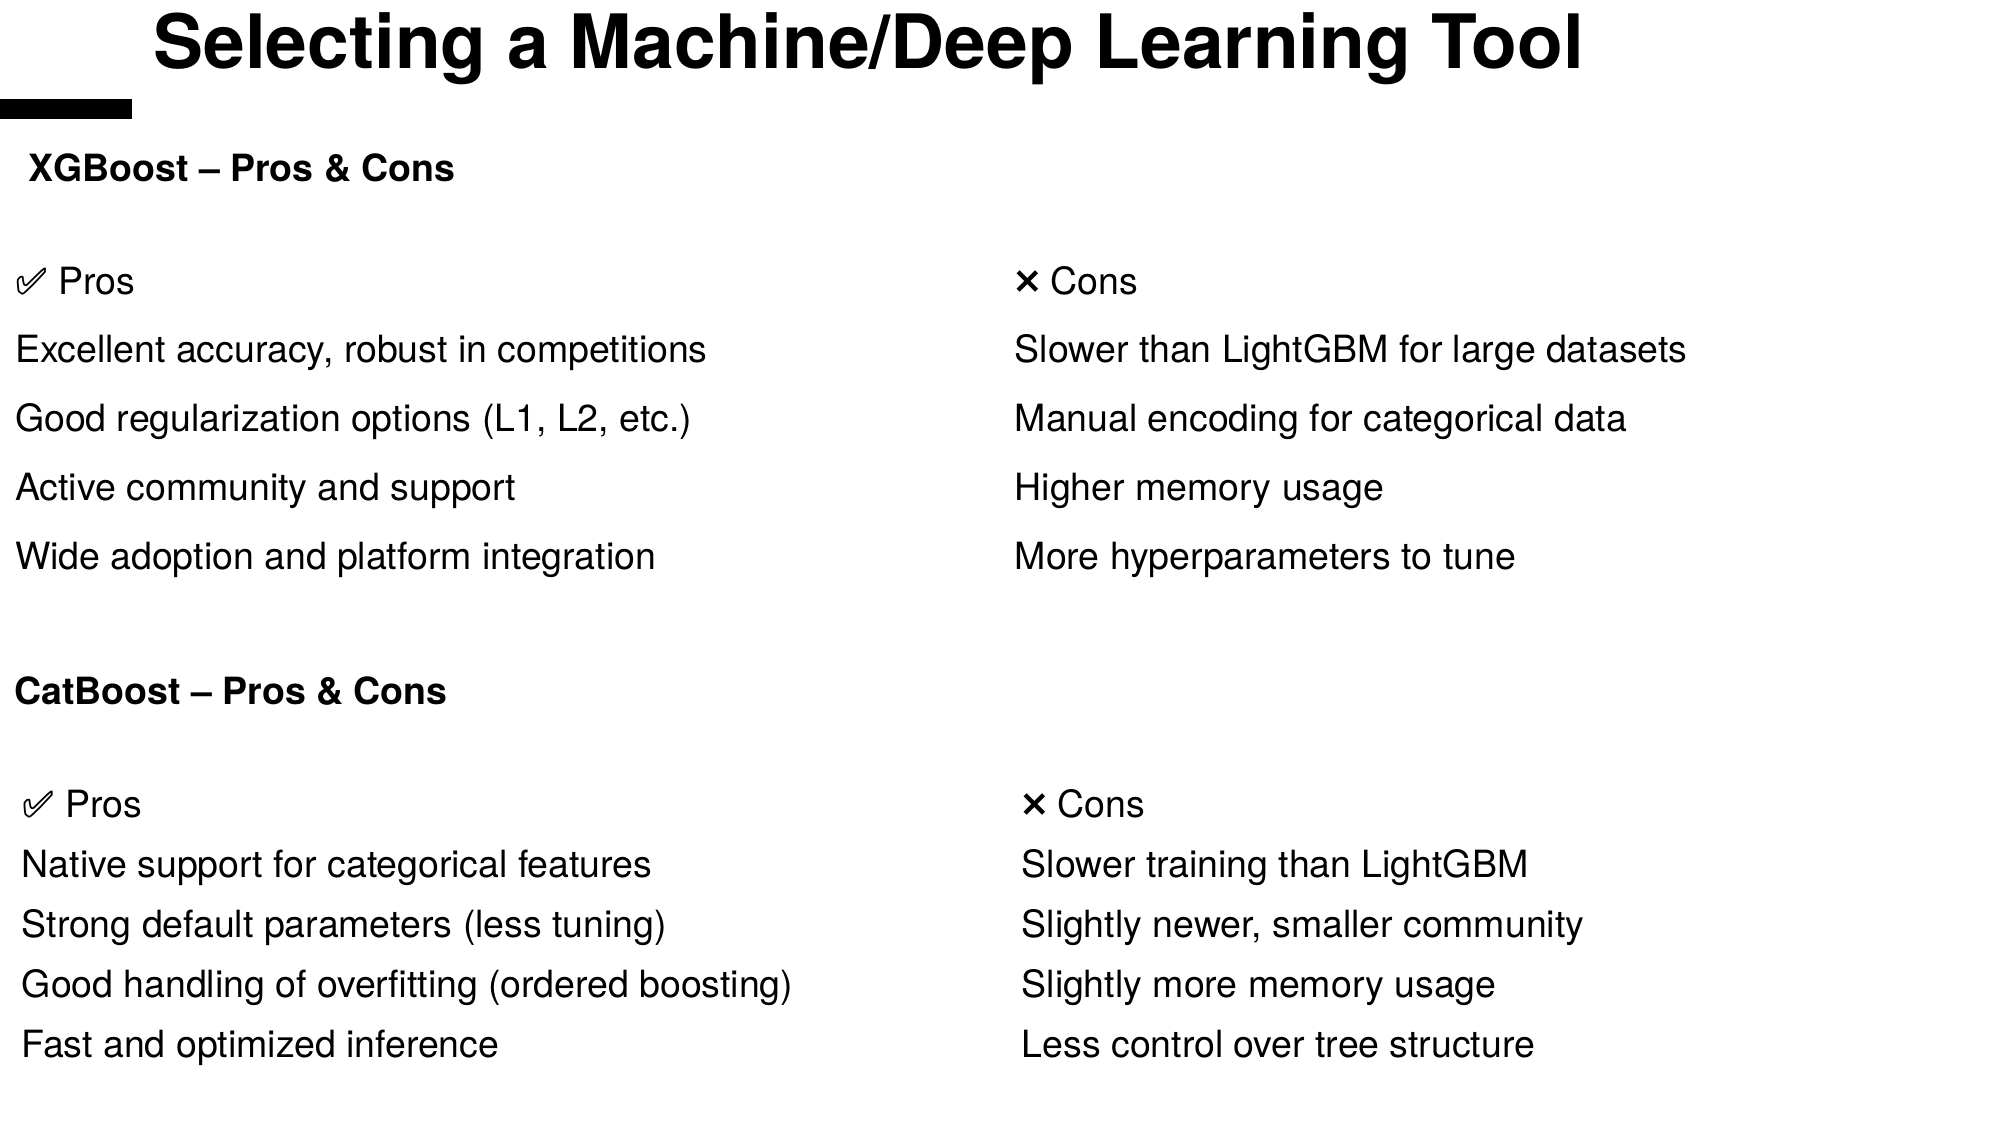

# Selecting a Machine/Deep Learning Tool
XGBoost – Pros & Cons

| ✅ Pros | ❌ Cons |
| --- | --- |
| Excellent accuracy, robust in competitions | Slower than LightGBM for large datasets |
| Good regularization options (L1, L2, etc.) | Manual encoding for categorical data |
| Active community and support | Higher memory usage |
| Wide adoption and platform integration | More hyperparameters to tune |
CatBoost – Pros & Cons

| ✅ Pros | ❌ Cons |
| --- | --- |
| Native support for categorical features | Slower training than LightGBM |
| Strong default parameters (less tuning) | Slightly newer, smaller community |
| Good handling of overfitting (ordered boosting) | Slightly more memory usage |
| Fast and optimized inference | Less control over tree structure |